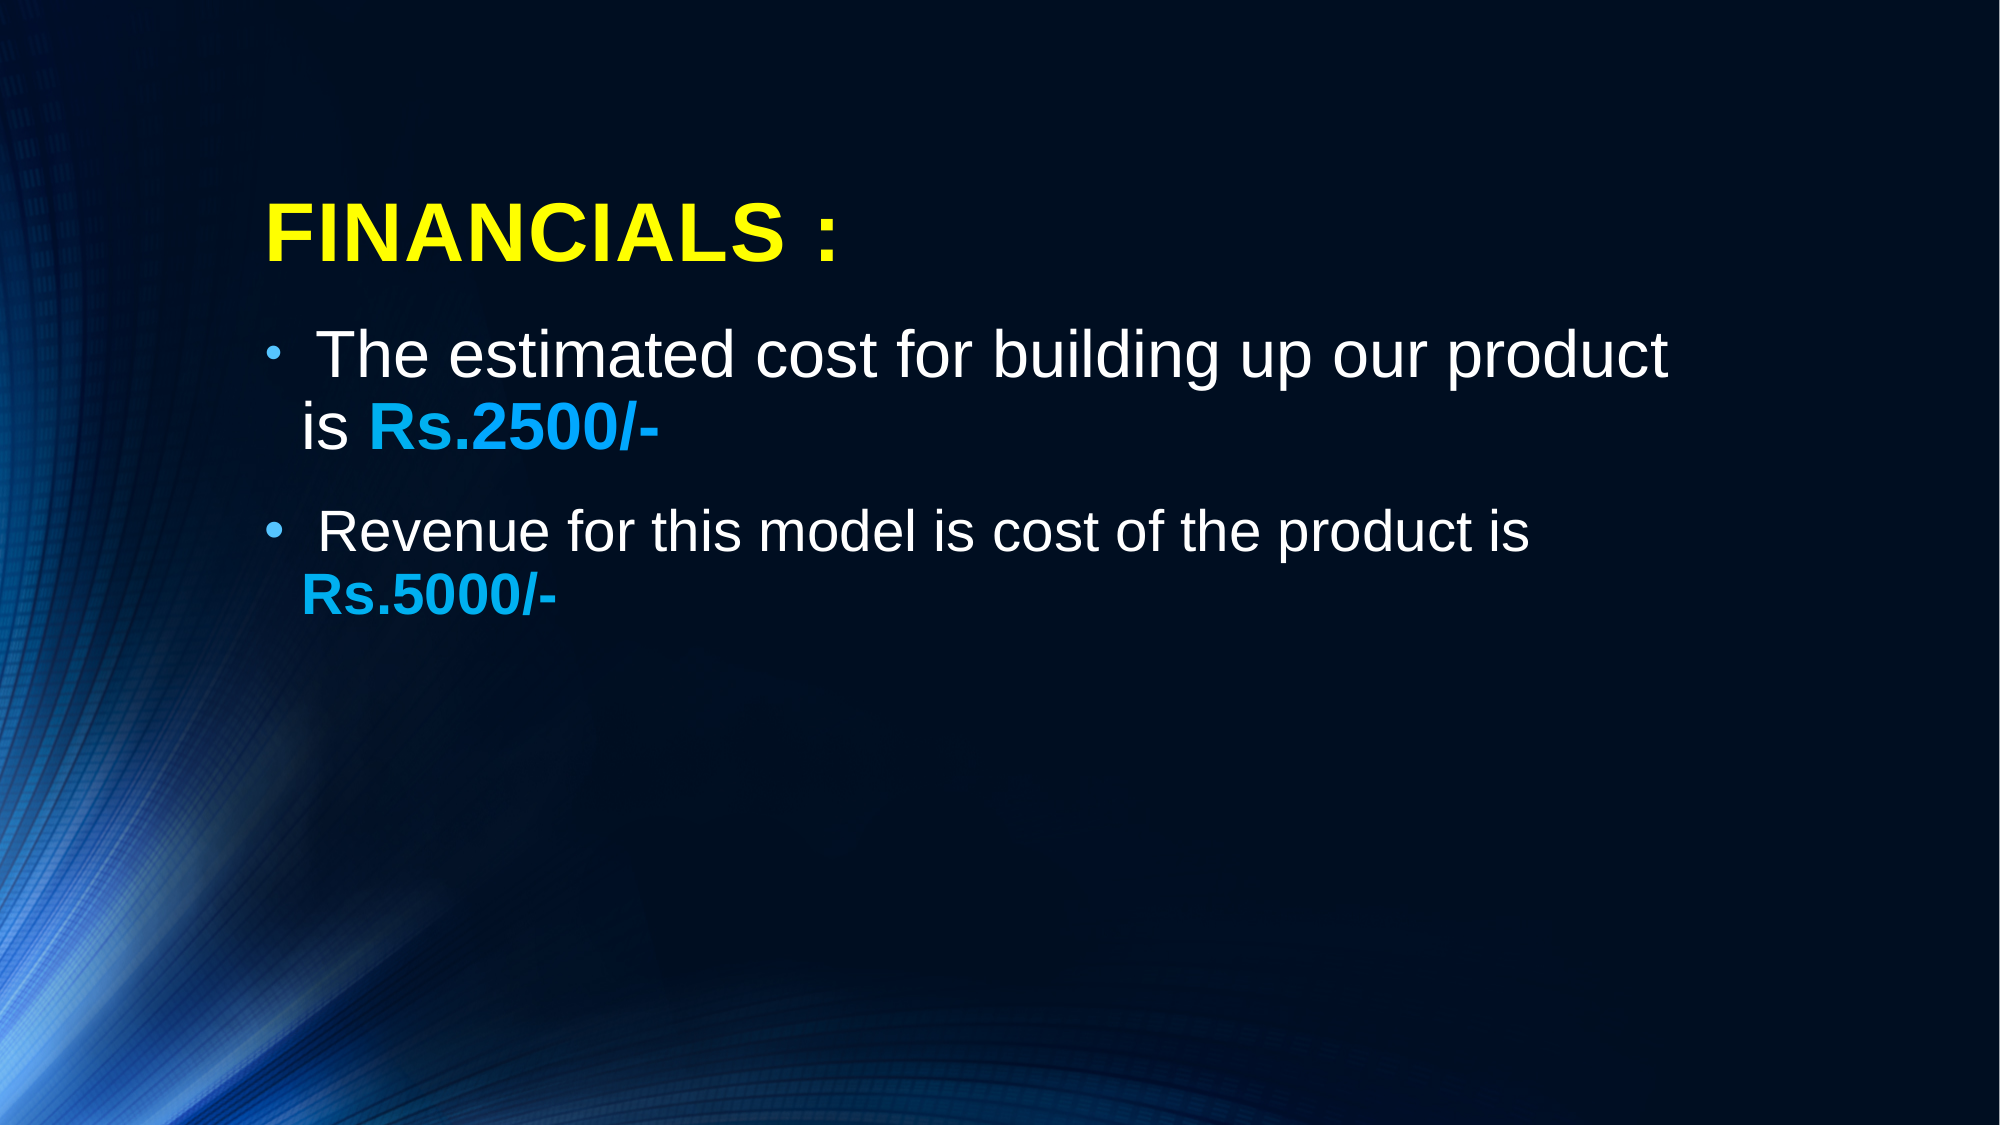

# FINANCIALS :
 The estimated cost for building up our product is Rs.2500/-
 Revenue for this model is cost of the product is Rs.5000/-